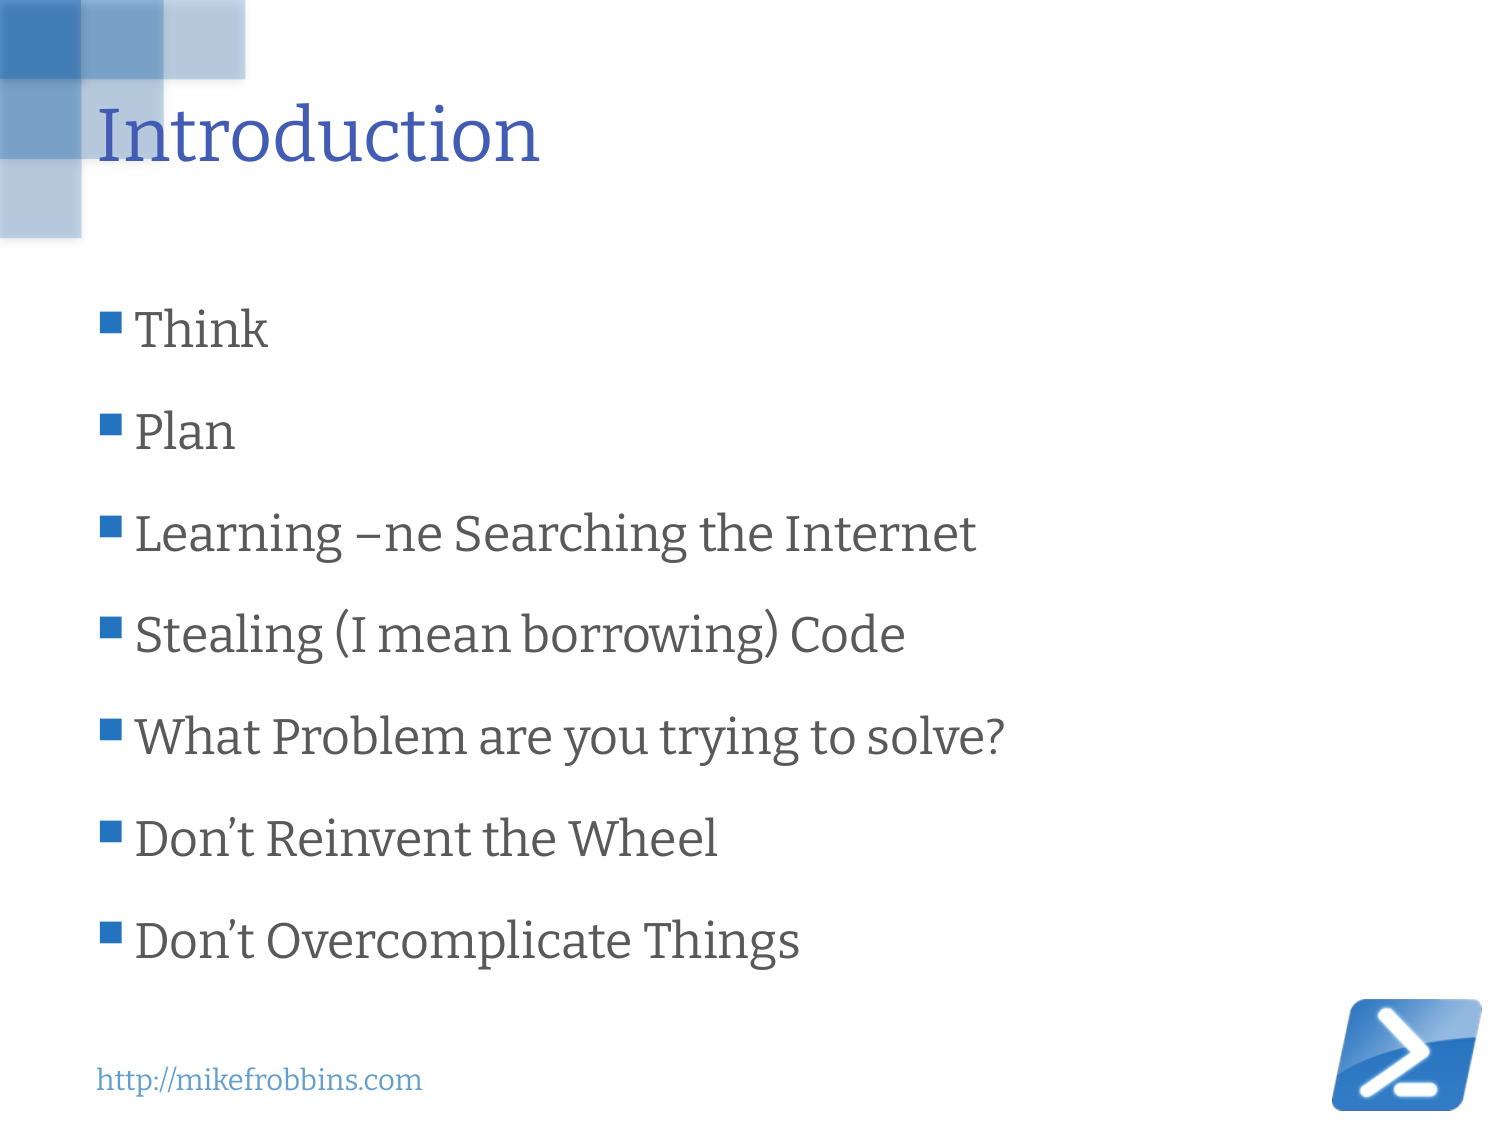

# Introduction
Think
Plan
Learning –ne Searching the Internet
Stealing (I mean borrowing) Code
What Problem are you trying to solve?
Don’t Reinvent the Wheel
Don’t Overcomplicate Things